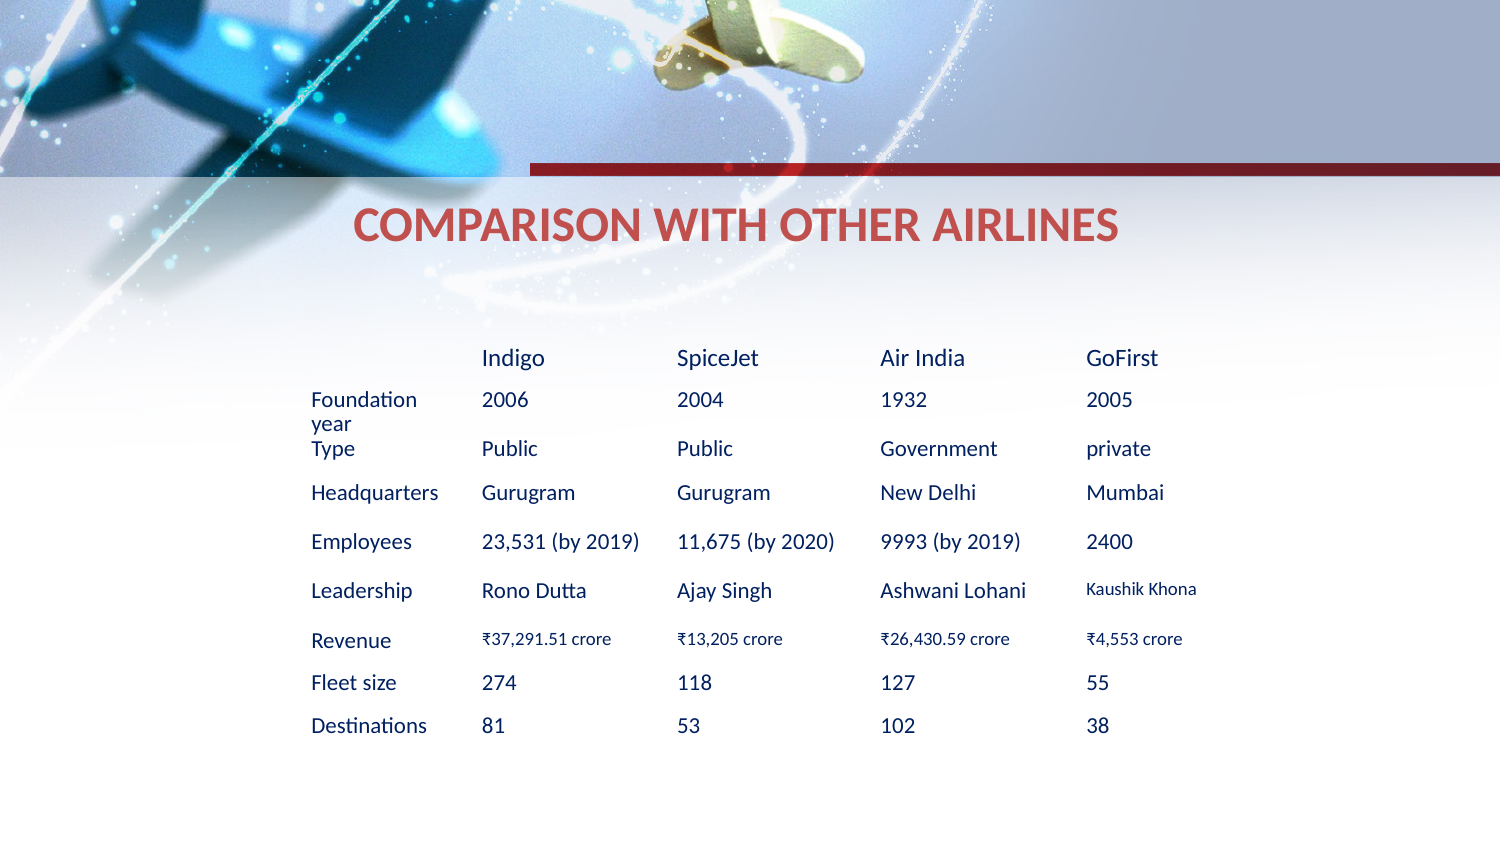

COMPARISON WITH OTHER AIRLINES

|  | Indigo | SpiceJet | Air India | GoFirst |
| --- | --- | --- | --- | --- |
| Foundation year | 2006 | 2004 | 1932 | 2005 |
| Type | Public | Public | Government | private |
| Headquarters | Gurugram | Gurugram | New Delhi | Mumbai |
| Employees | 23,531 (by 2019) | 11,675 (by 2020) | 9993 (by 2019) | 2400 |
| Leadership | Rono Dutta | Ajay Singh | Ashwani Lohani | Kaushik Khona |
| Revenue | ₹37,291.51 crore | ₹13,205 crore | ₹26,430.59 crore | ₹4,553 crore |
| Fleet size | 274 | 118 | 127 | 55 |
| Destinations | 81 | 53 | 102 | 38 |